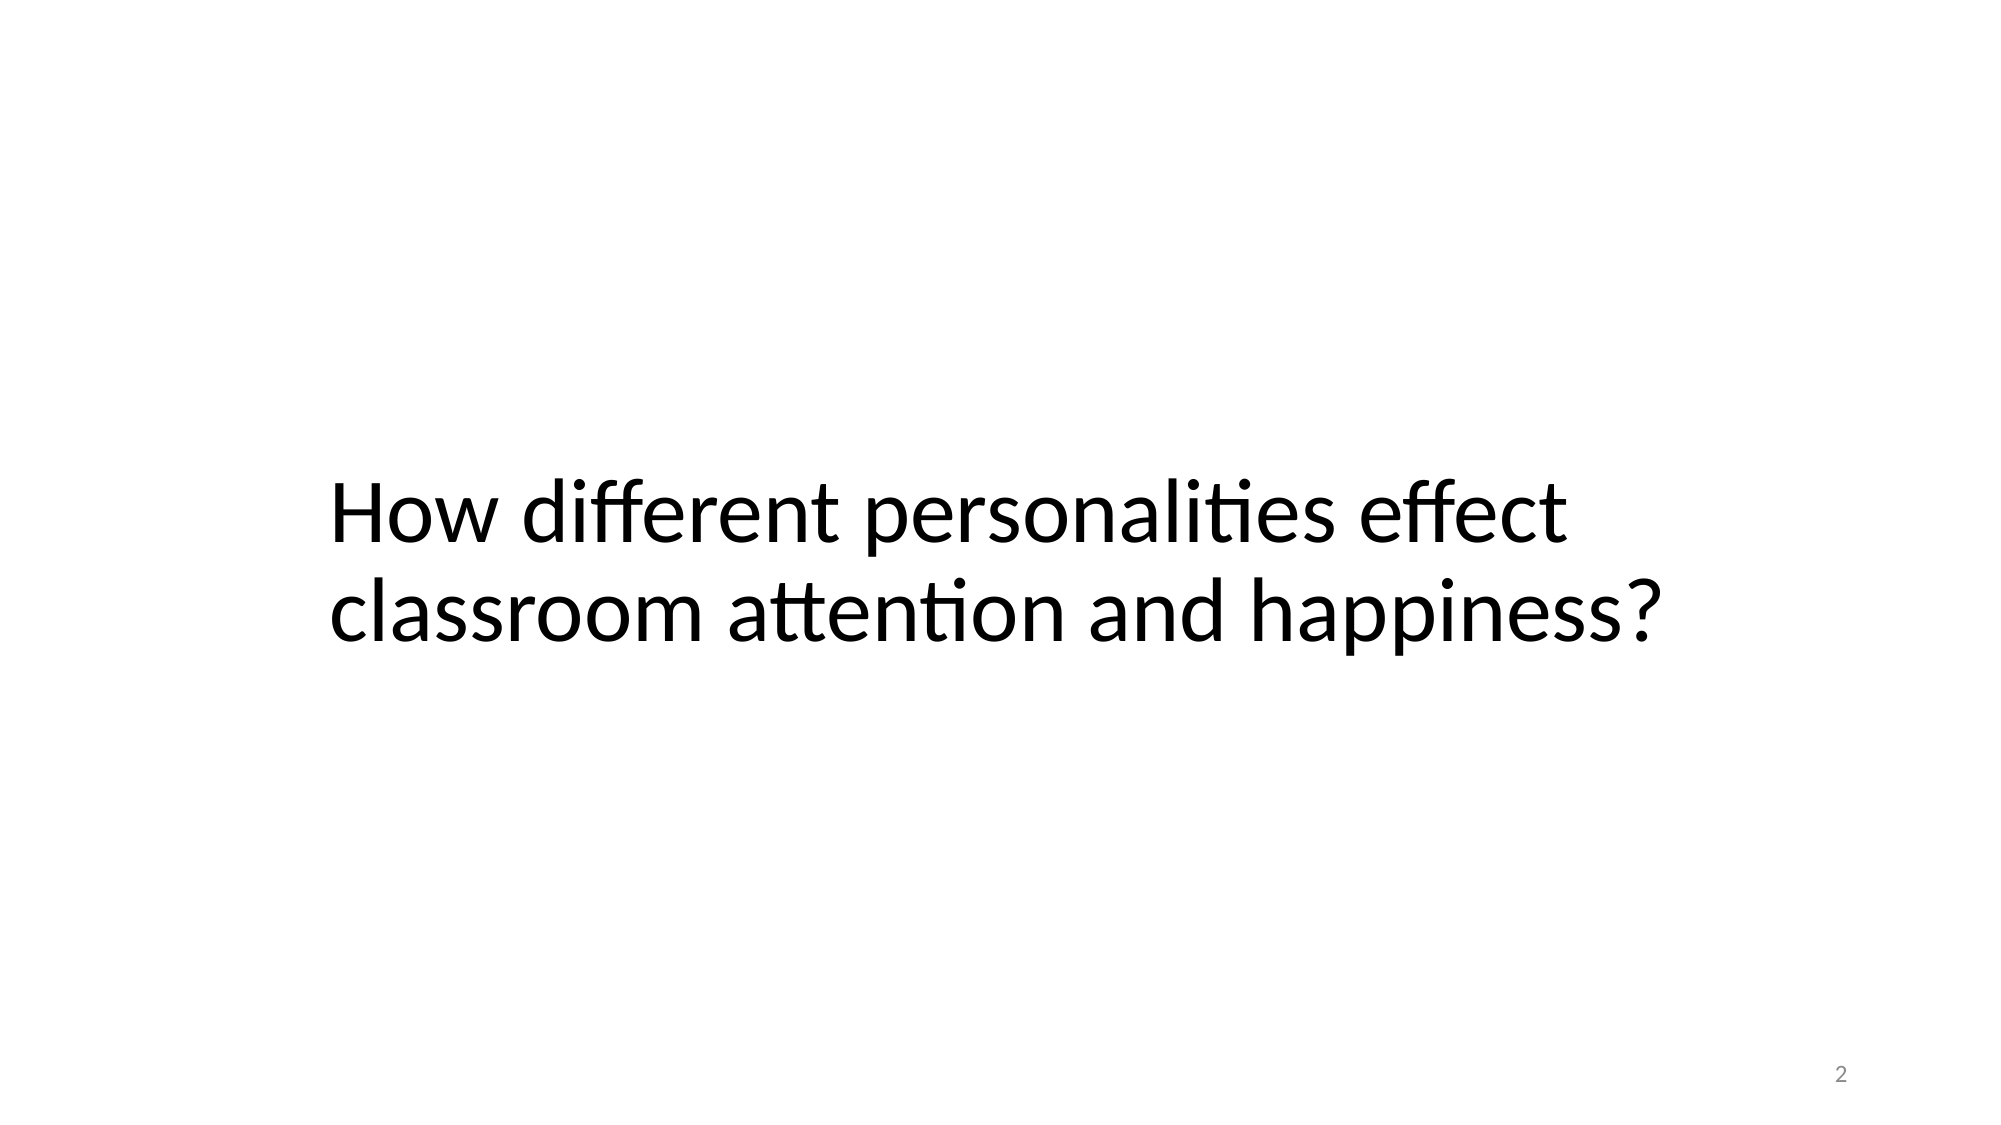

# How different personalities effect classroom attention and happiness?
2